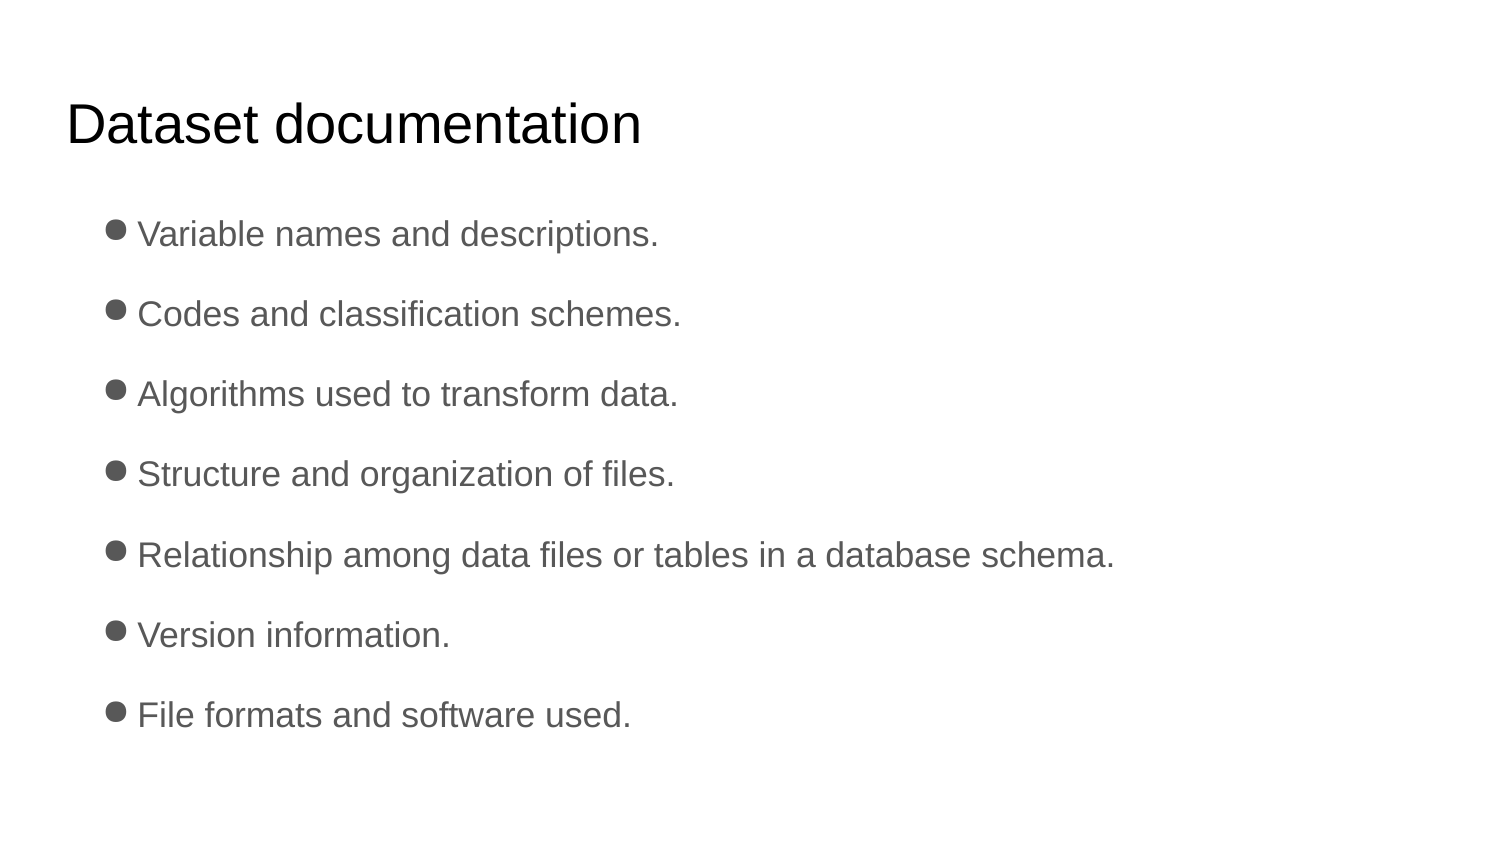

# Dataset documentation
Variable names and descriptions.
Codes and classification schemes.
Algorithms used to transform data.
Structure and organization of files.
Relationship among data files or tables in a database schema.
Version information.
File formats and software used.